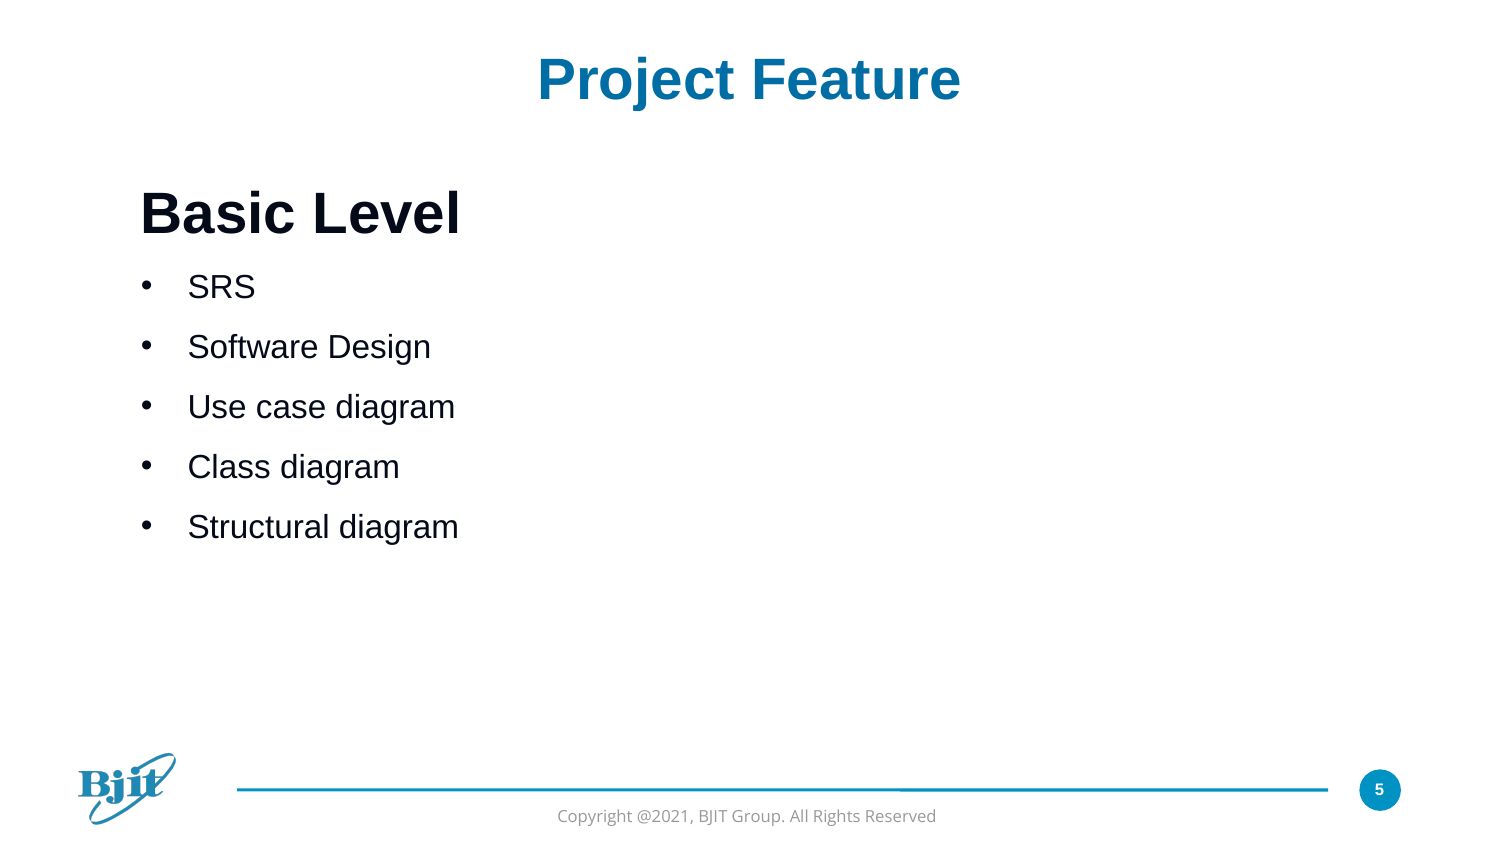

Project Feature
Basic Level
SRS
Software Design
Use case diagram
Class diagram
Structural diagram